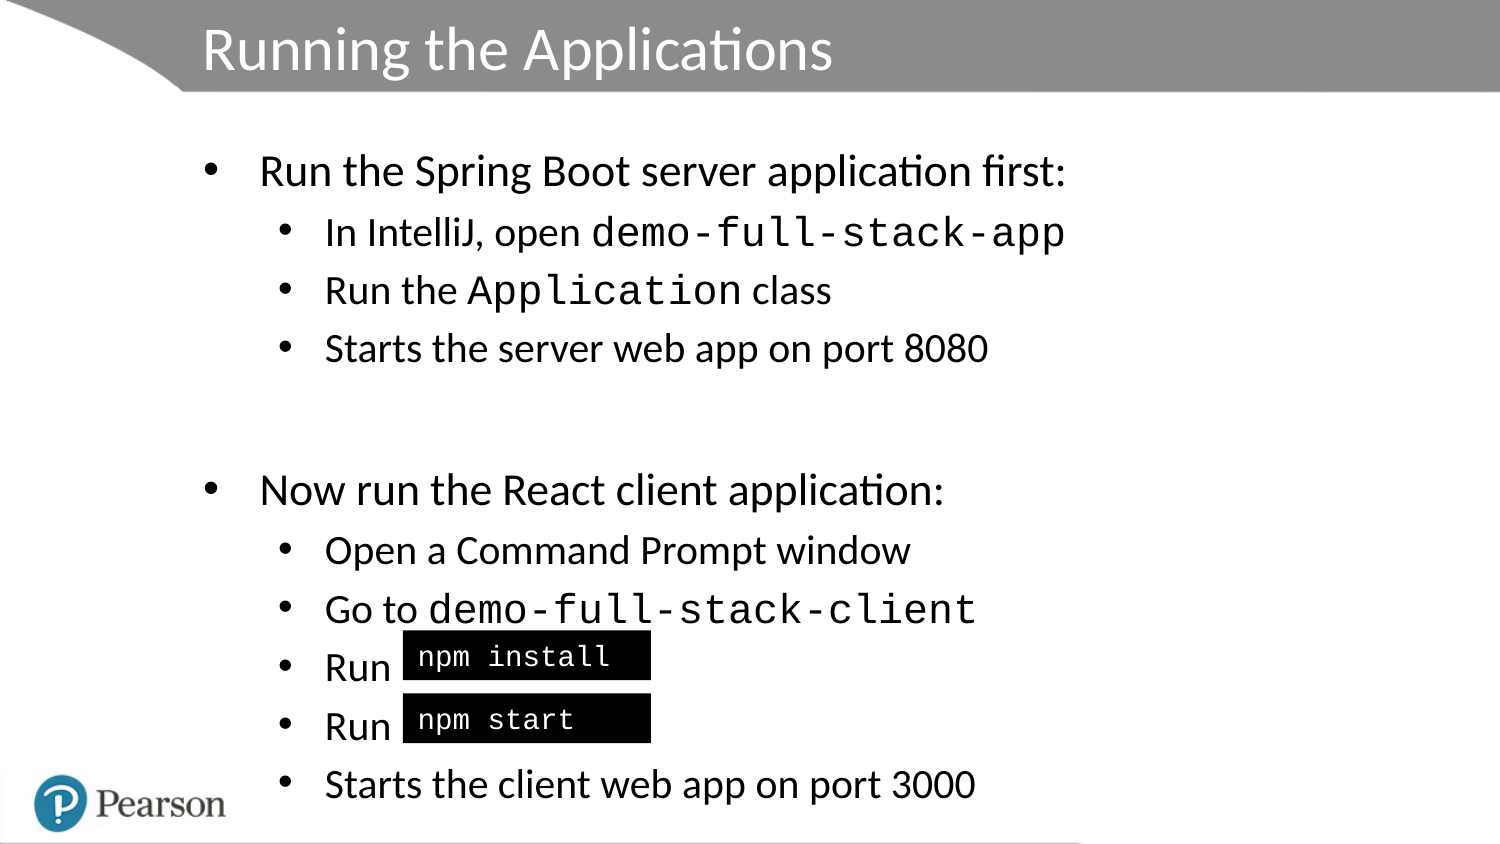

# Running the Applications
Run the Spring Boot server application first:
In IntelliJ, open demo-full-stack-app
Run the Application class
Starts the server web app on port 8080

Now run the React client application:
Open a Command Prompt window
Go to demo-full-stack-client
Run
Run
Starts the client web app on port 3000

npm install
npm start